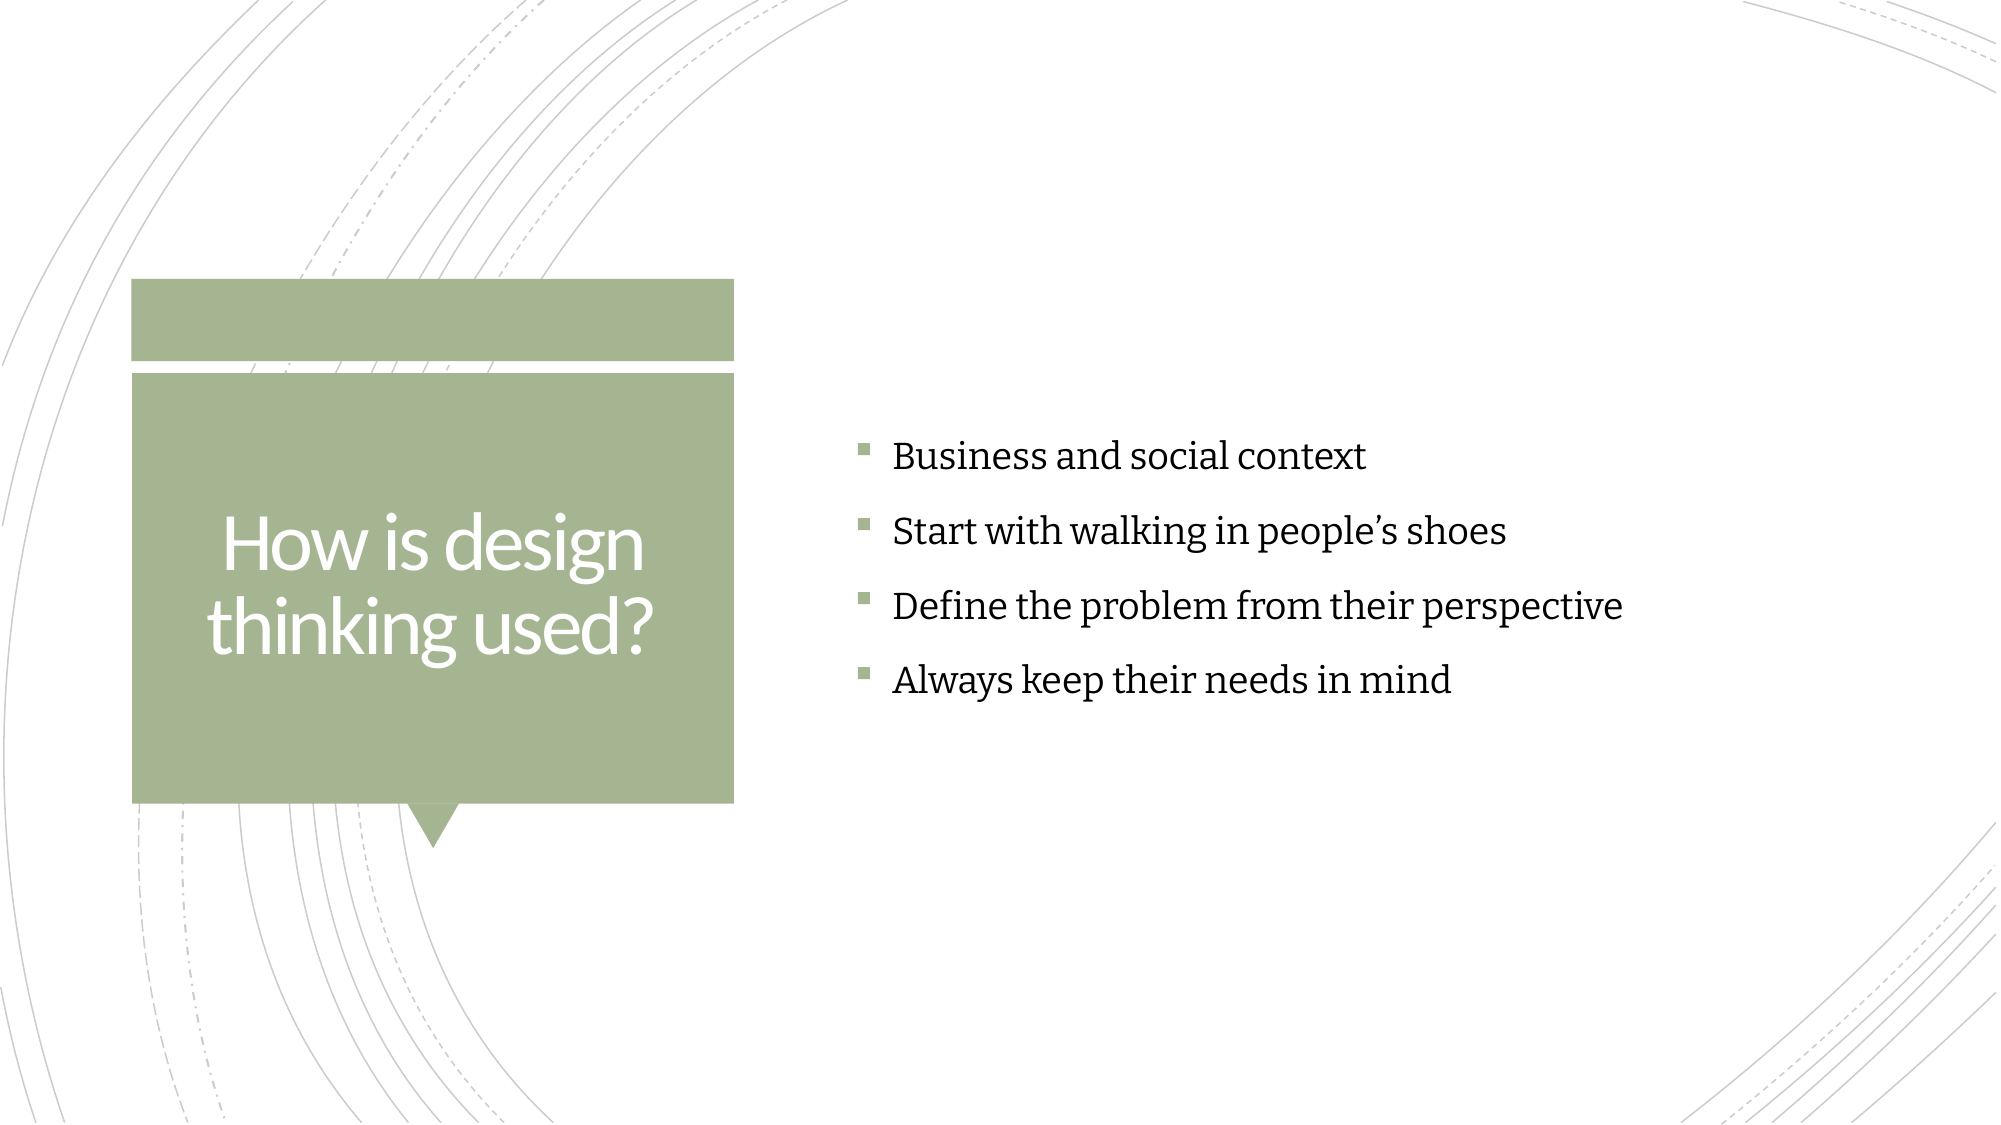

Business and social context
Start with walking in people’s shoes
Define the problem from their perspective
Always keep their needs in mind
# How is design thinking used?